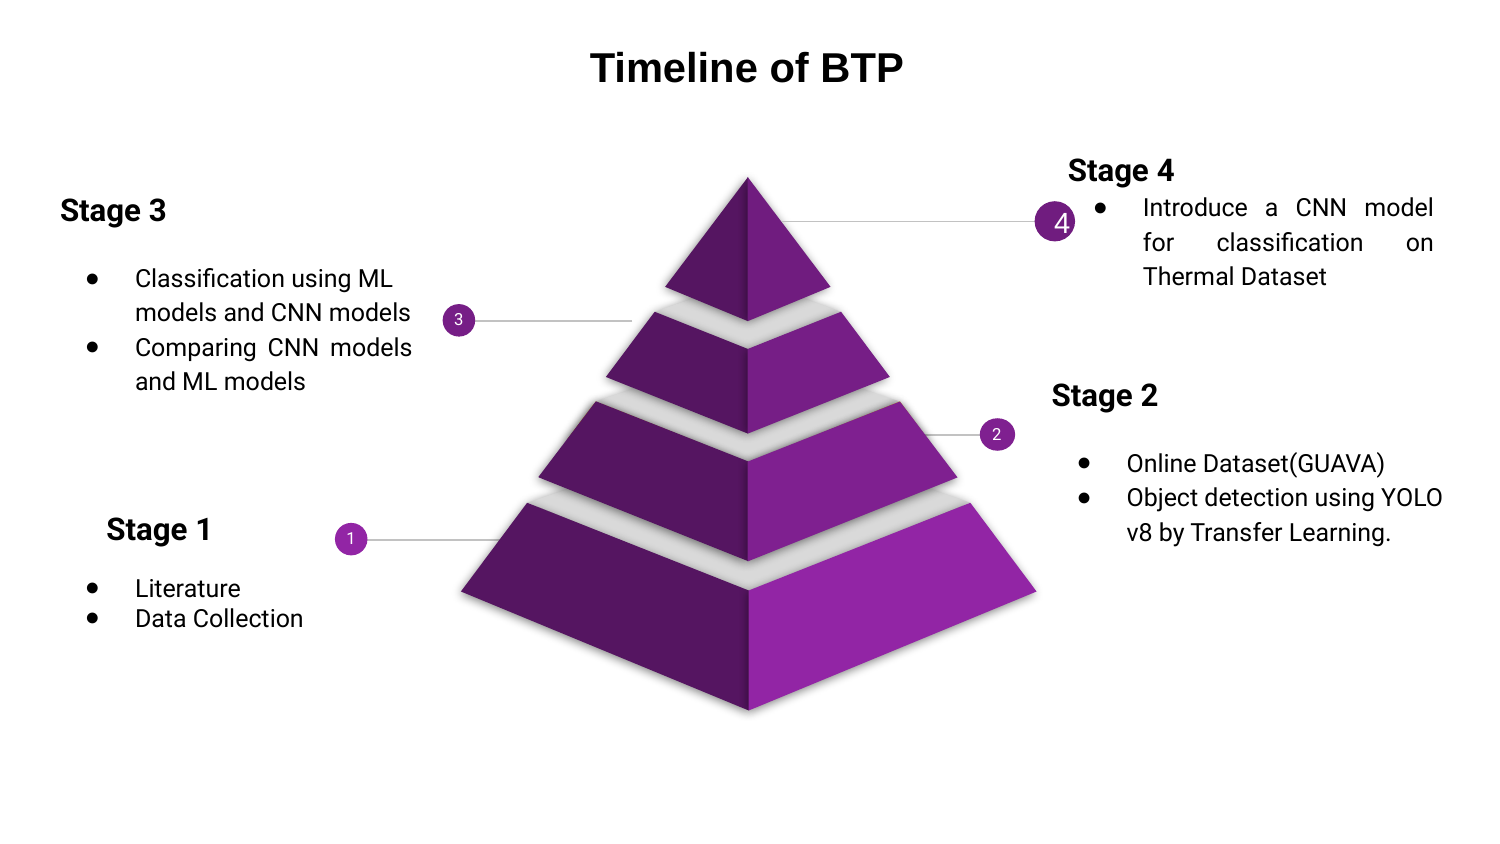

Timeline of BTP
Stage 4
Introduce a CNN model for classification on Thermal Dataset
4

Stage 3

Classification using ML models and CNN models
Comparing CNN models and ML models

3

Stage 2

Online Dataset(GUAVA)
Object detection using YOLO v8 by Transfer Learning.
2

      Stage 1

Literature
Data Collection
1